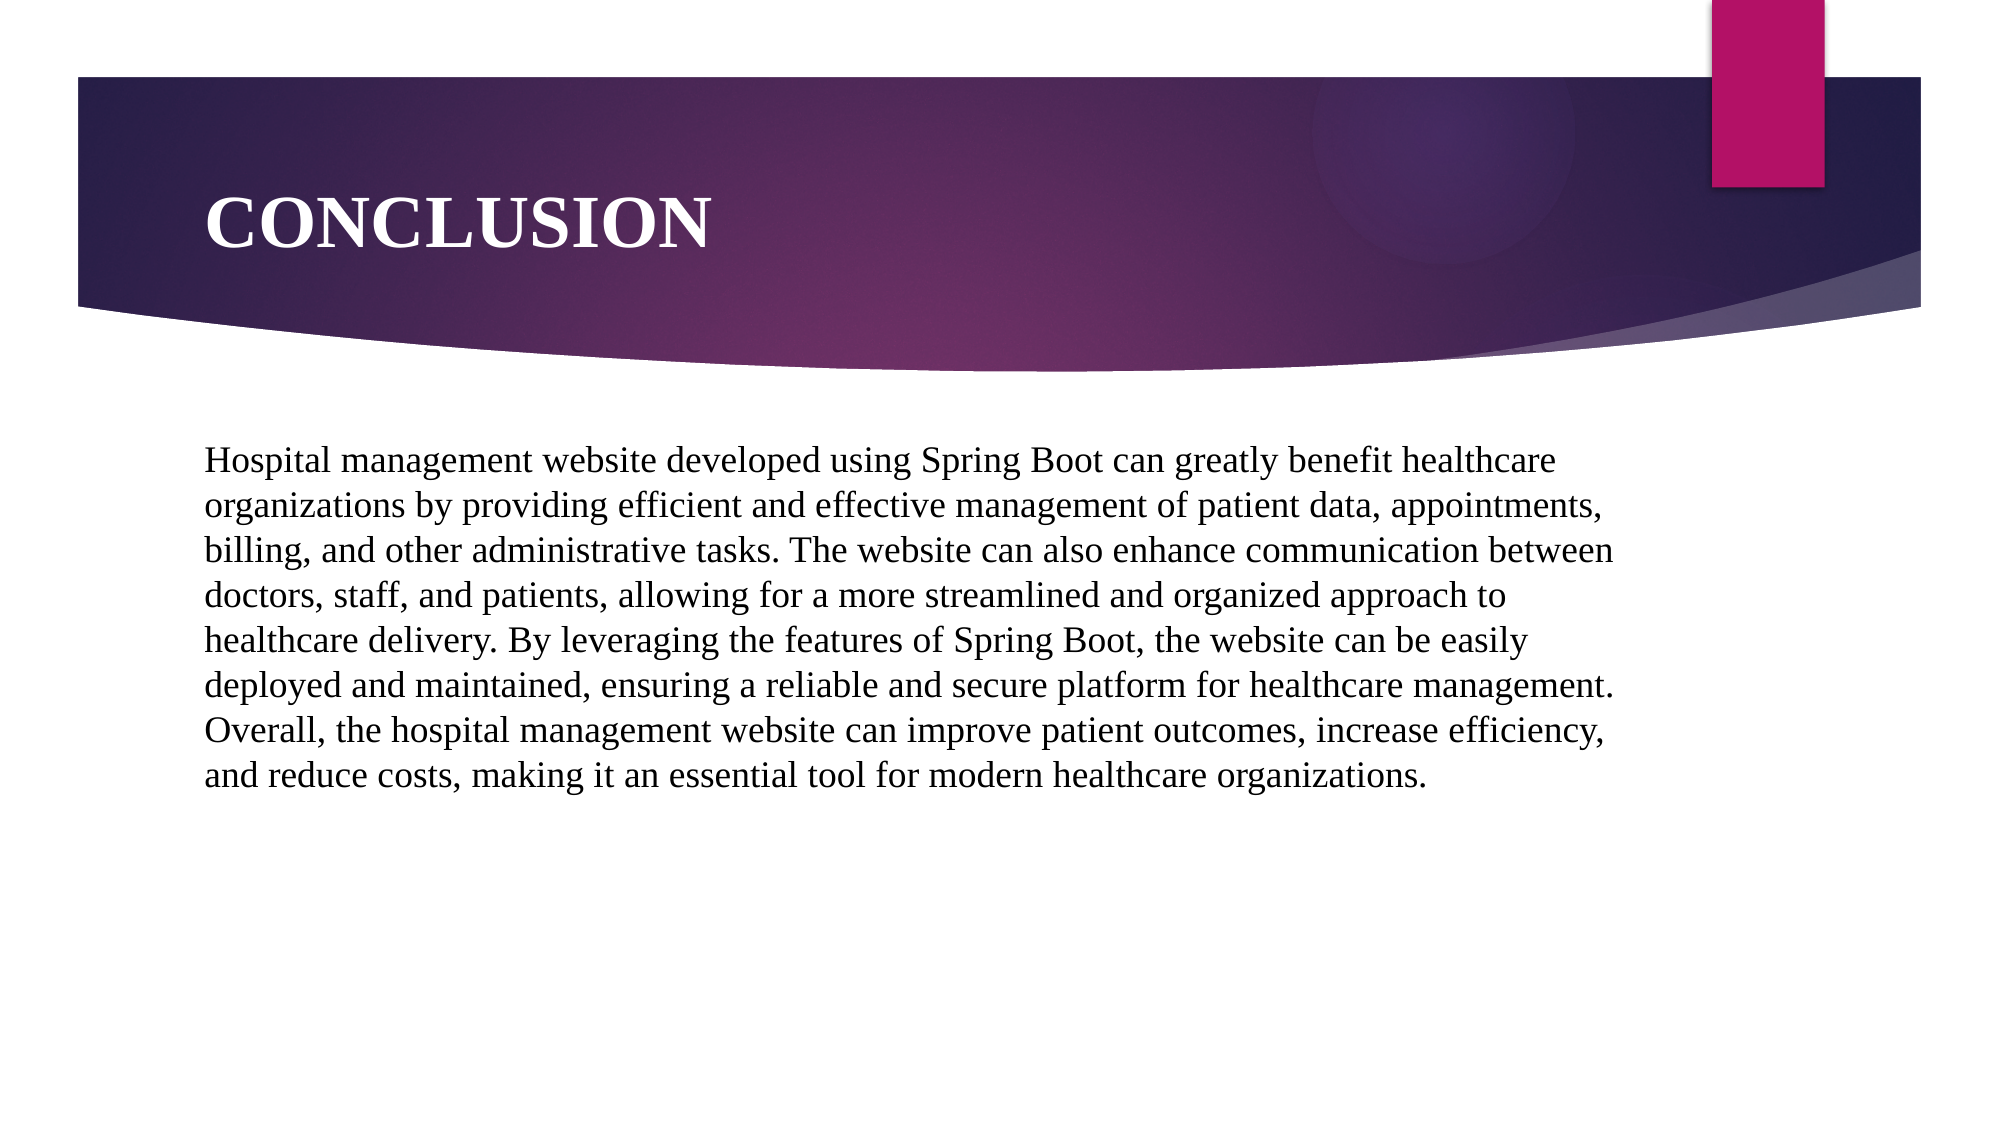

# CONCLUSION
Hospital management website developed using Spring Boot can greatly benefit healthcare organizations by providing efficient and effective management of patient data, appointments, billing, and other administrative tasks. The website can also enhance communication between doctors, staff, and patients, allowing for a more streamlined and organized approach to healthcare delivery. By leveraging the features of Spring Boot, the website can be easily deployed and maintained, ensuring a reliable and secure platform for healthcare management. Overall, the hospital management website can improve patient outcomes, increase efficiency, and reduce costs, making it an essential tool for modern healthcare organizations.